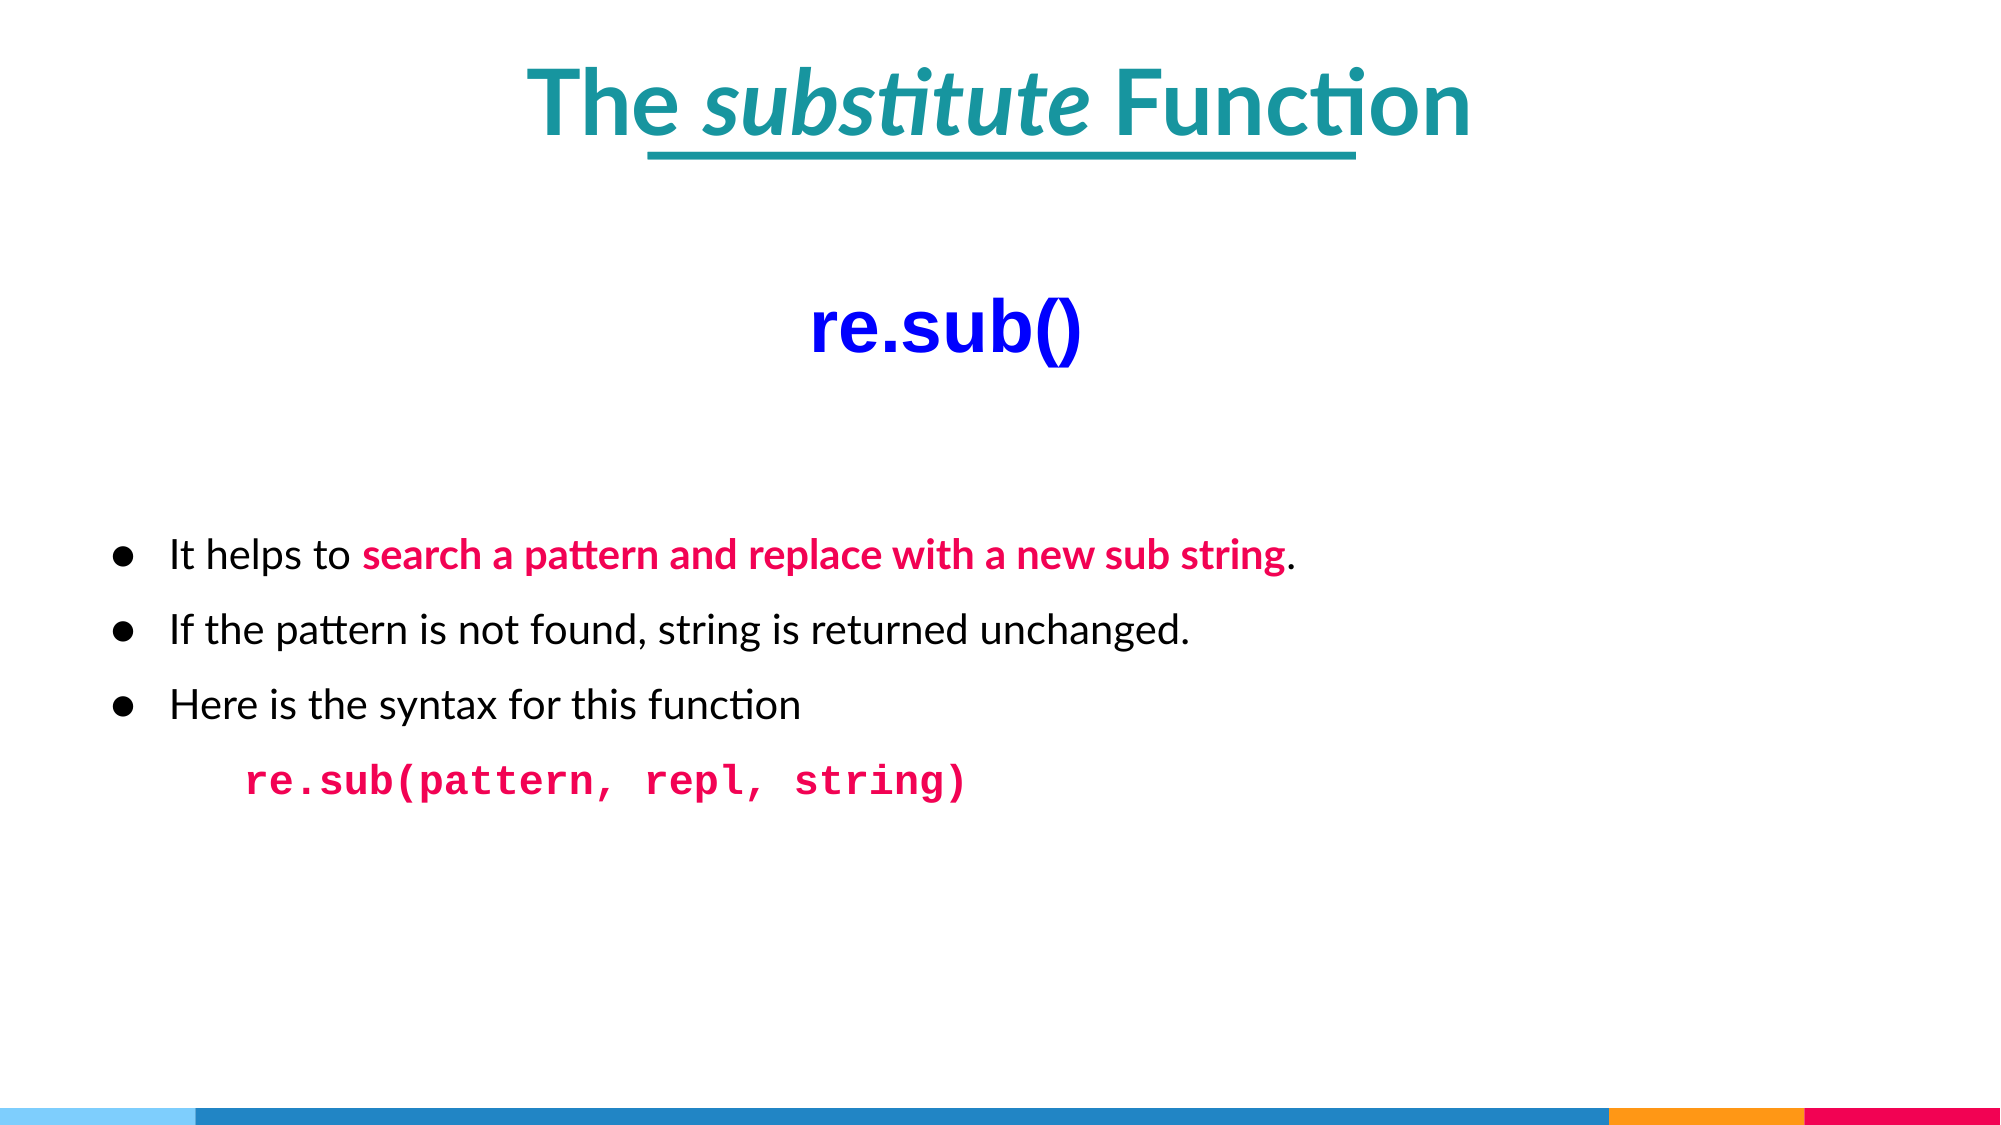

The substitute Function

re.sub()
It helps to search a pattern and replace with a new sub string.
If the pattern is not found, string is returned unchanged.
Here is the syntax for this function
re.sub(pattern, repl, string)